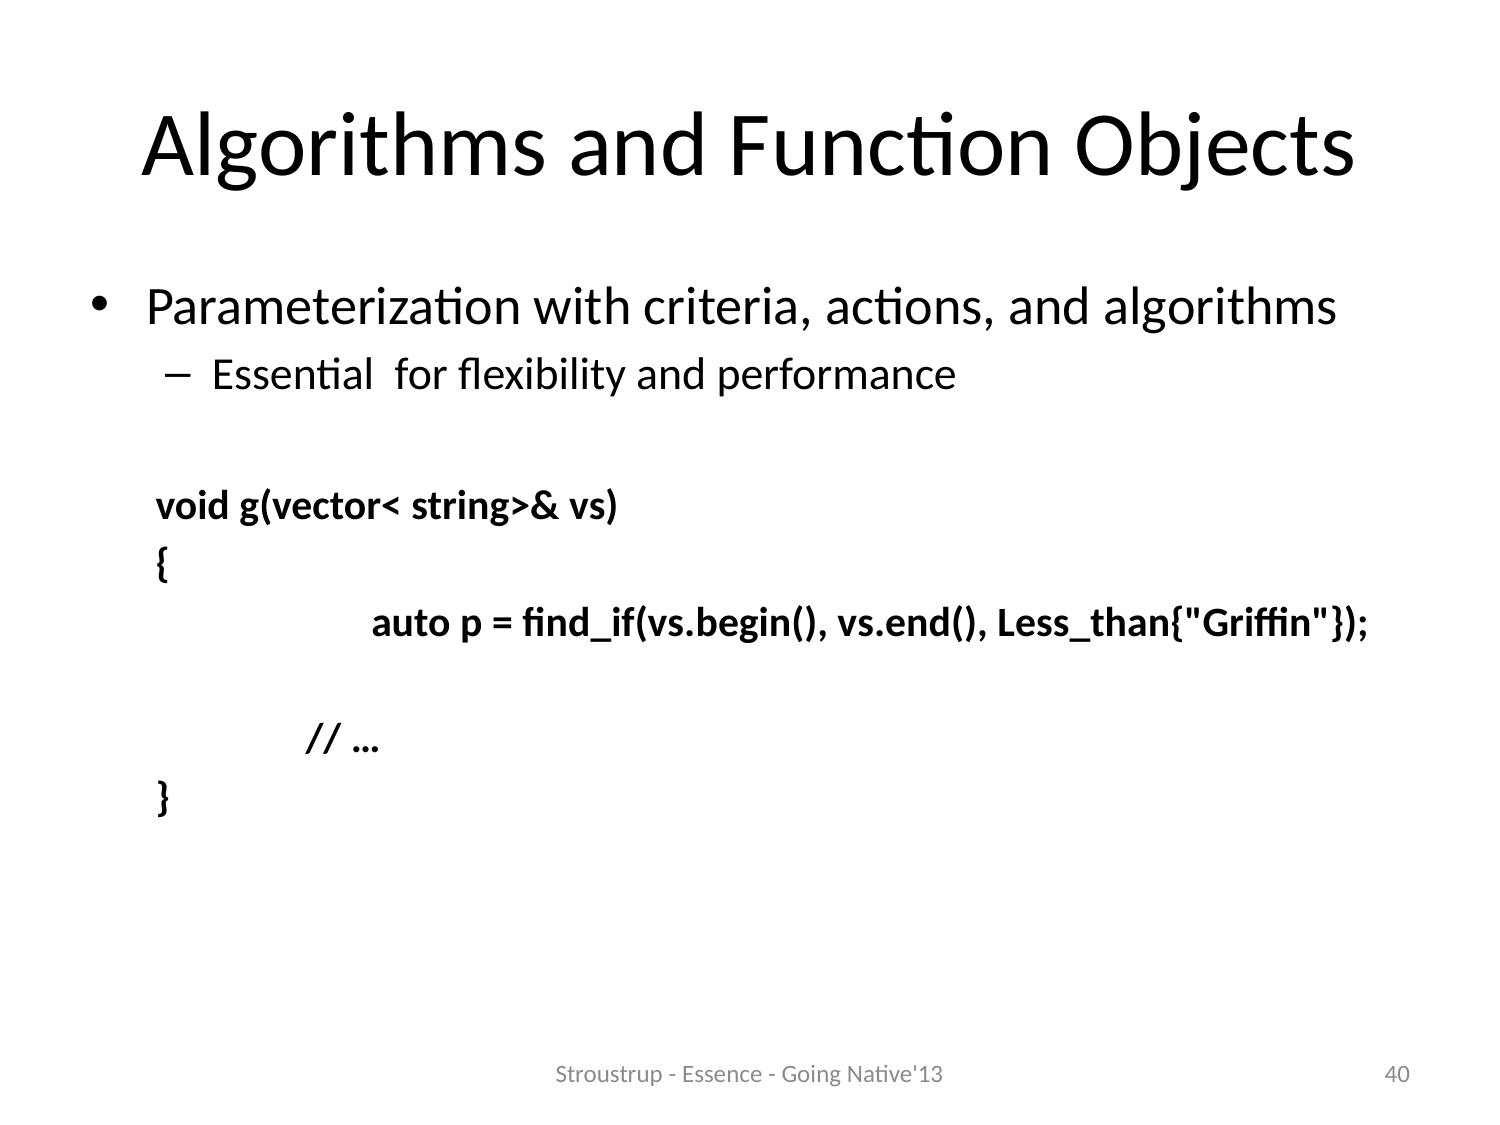

# Algorithms and Function Objects
Parameterization with criteria, actions, and algorithms
Essential  for flexibility and performance

void g(vector< string>& vs)
{
	auto p = find_if(vs.begin(), vs.end(), Less_than{"Griffin"});

	// …
}

Stroustrup - Essence - Going Native'13
40